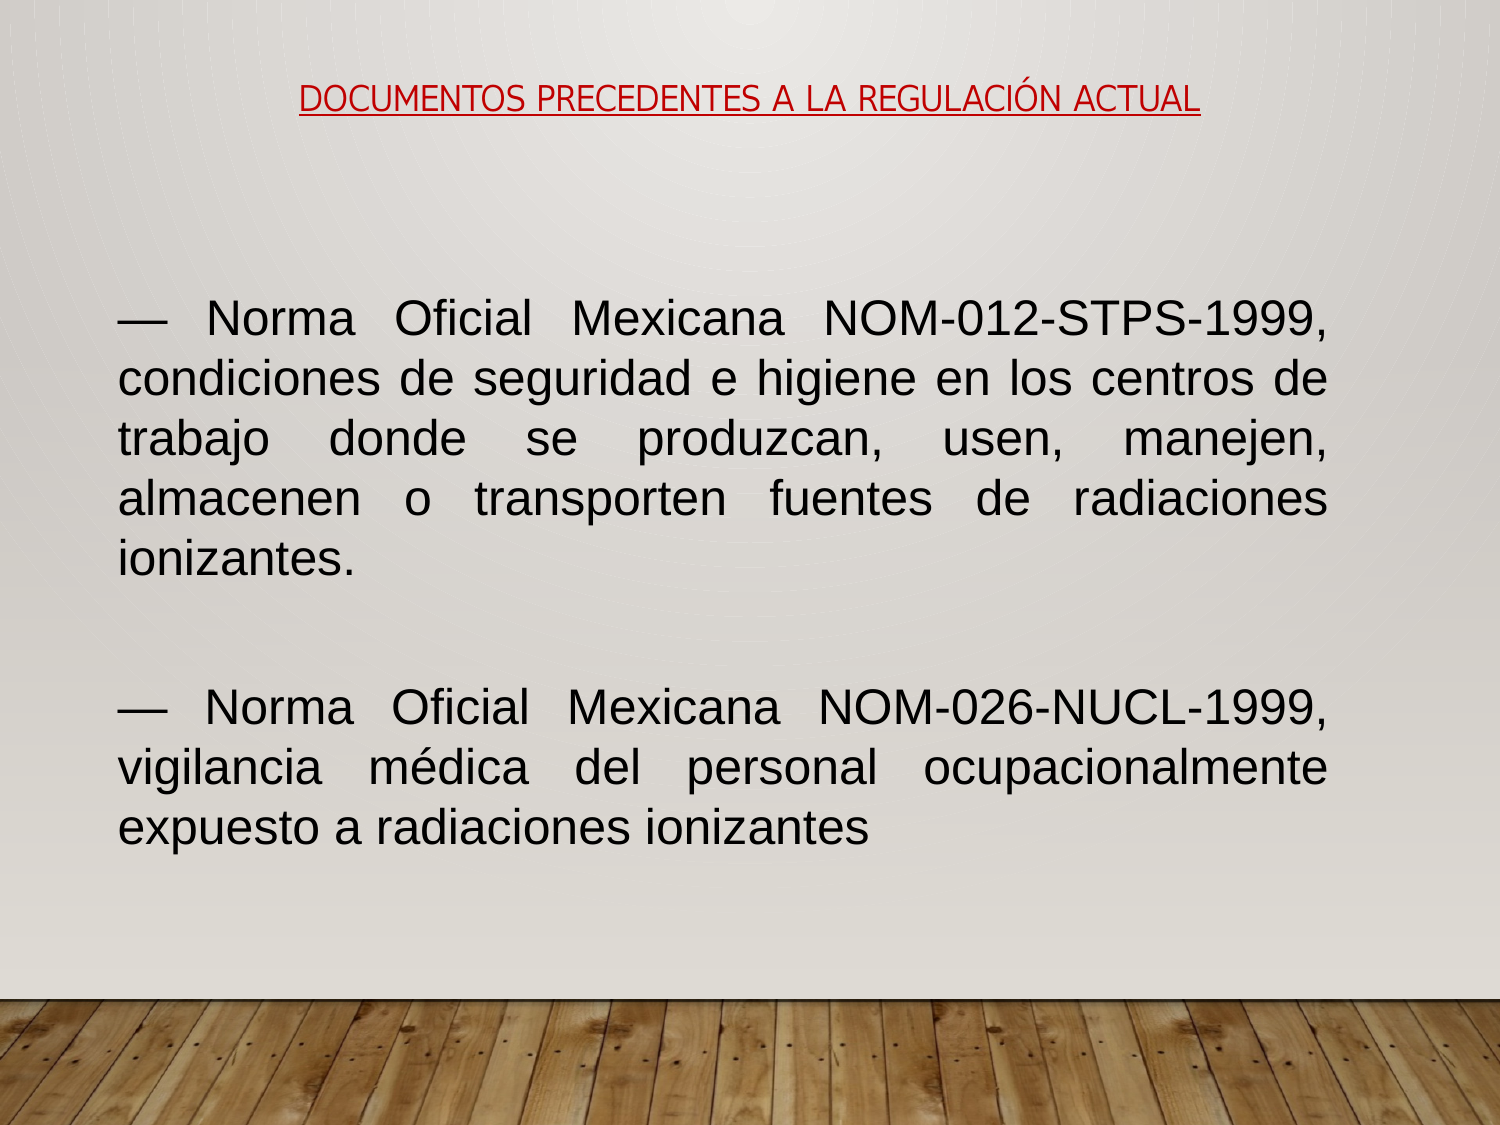

DOCUMENTOS PRECEDENTES A LA REGULACIÓN ACTUAL
— Norma Oficial Mexicana NOM-012-STPS-1999, condiciones de seguridad e higiene en los centros de trabajo donde se produzcan, usen, manejen, almacenen o transporten fuentes de radiaciones ionizantes.

— Norma Oficial Mexicana NOM-026-NUCL-1999, vigilancia médica del personal ocupacionalmente expuesto a radiaciones ionizantes